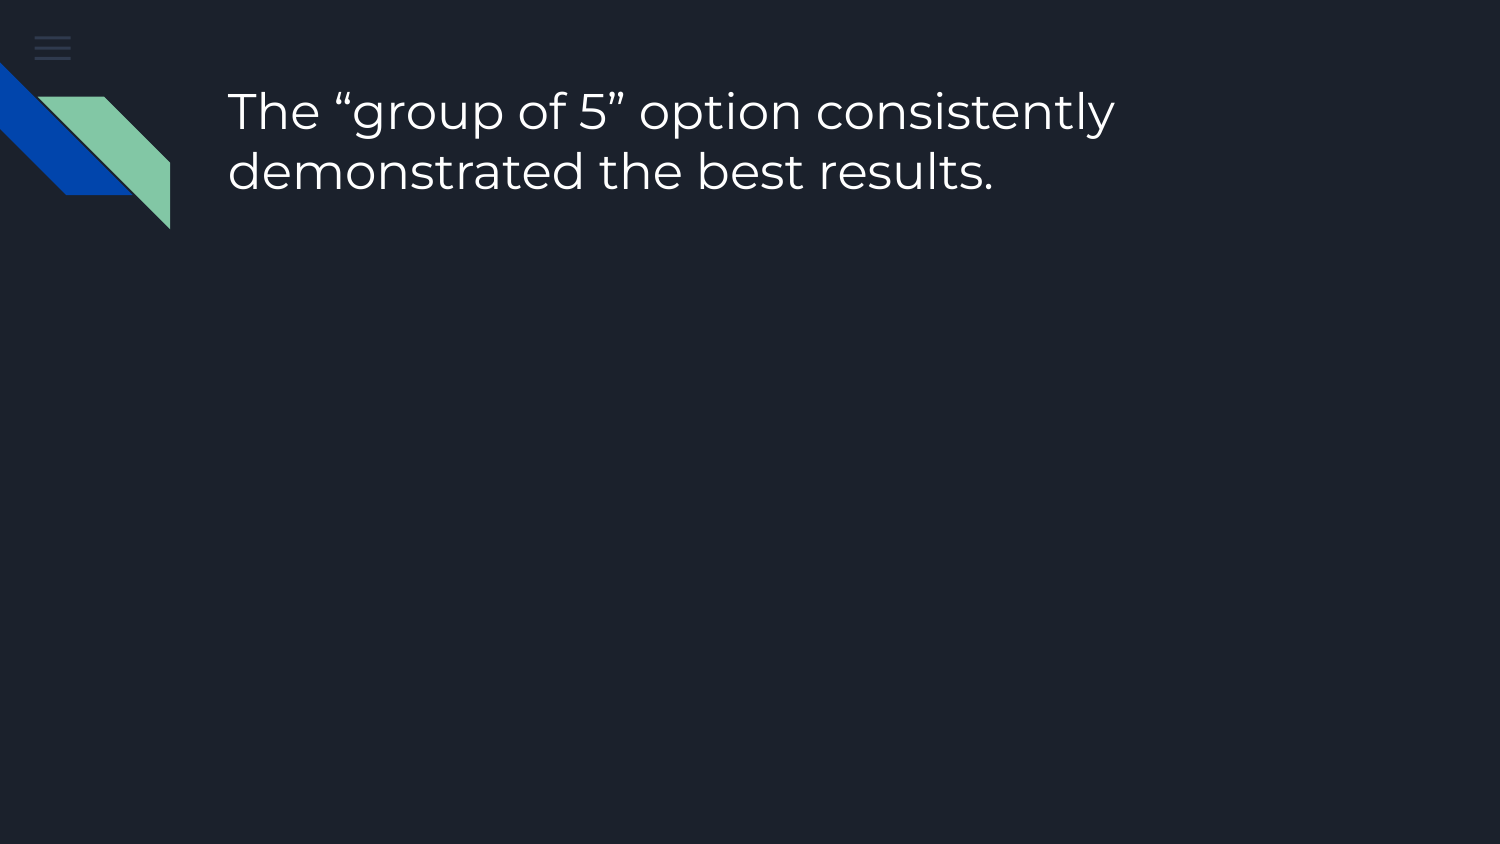

# The “group of 5” option consistently demonstrated the best results.